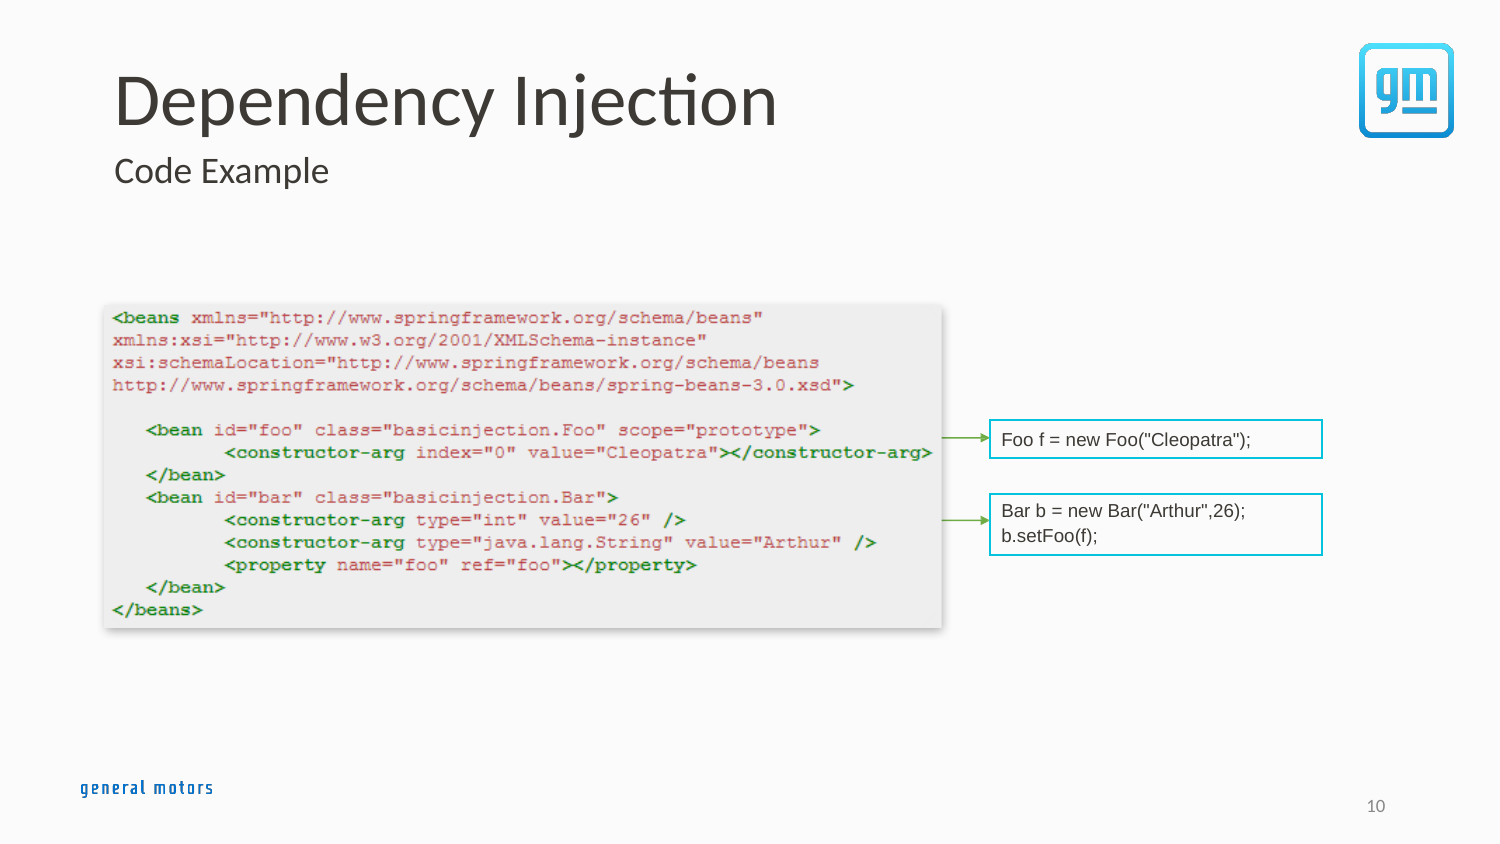

Dependency Injection

Code Example

Foo f = new Foo("Cleopatra");

Bar b = new Bar("Arthur",26);
b.setFoo(f);

10